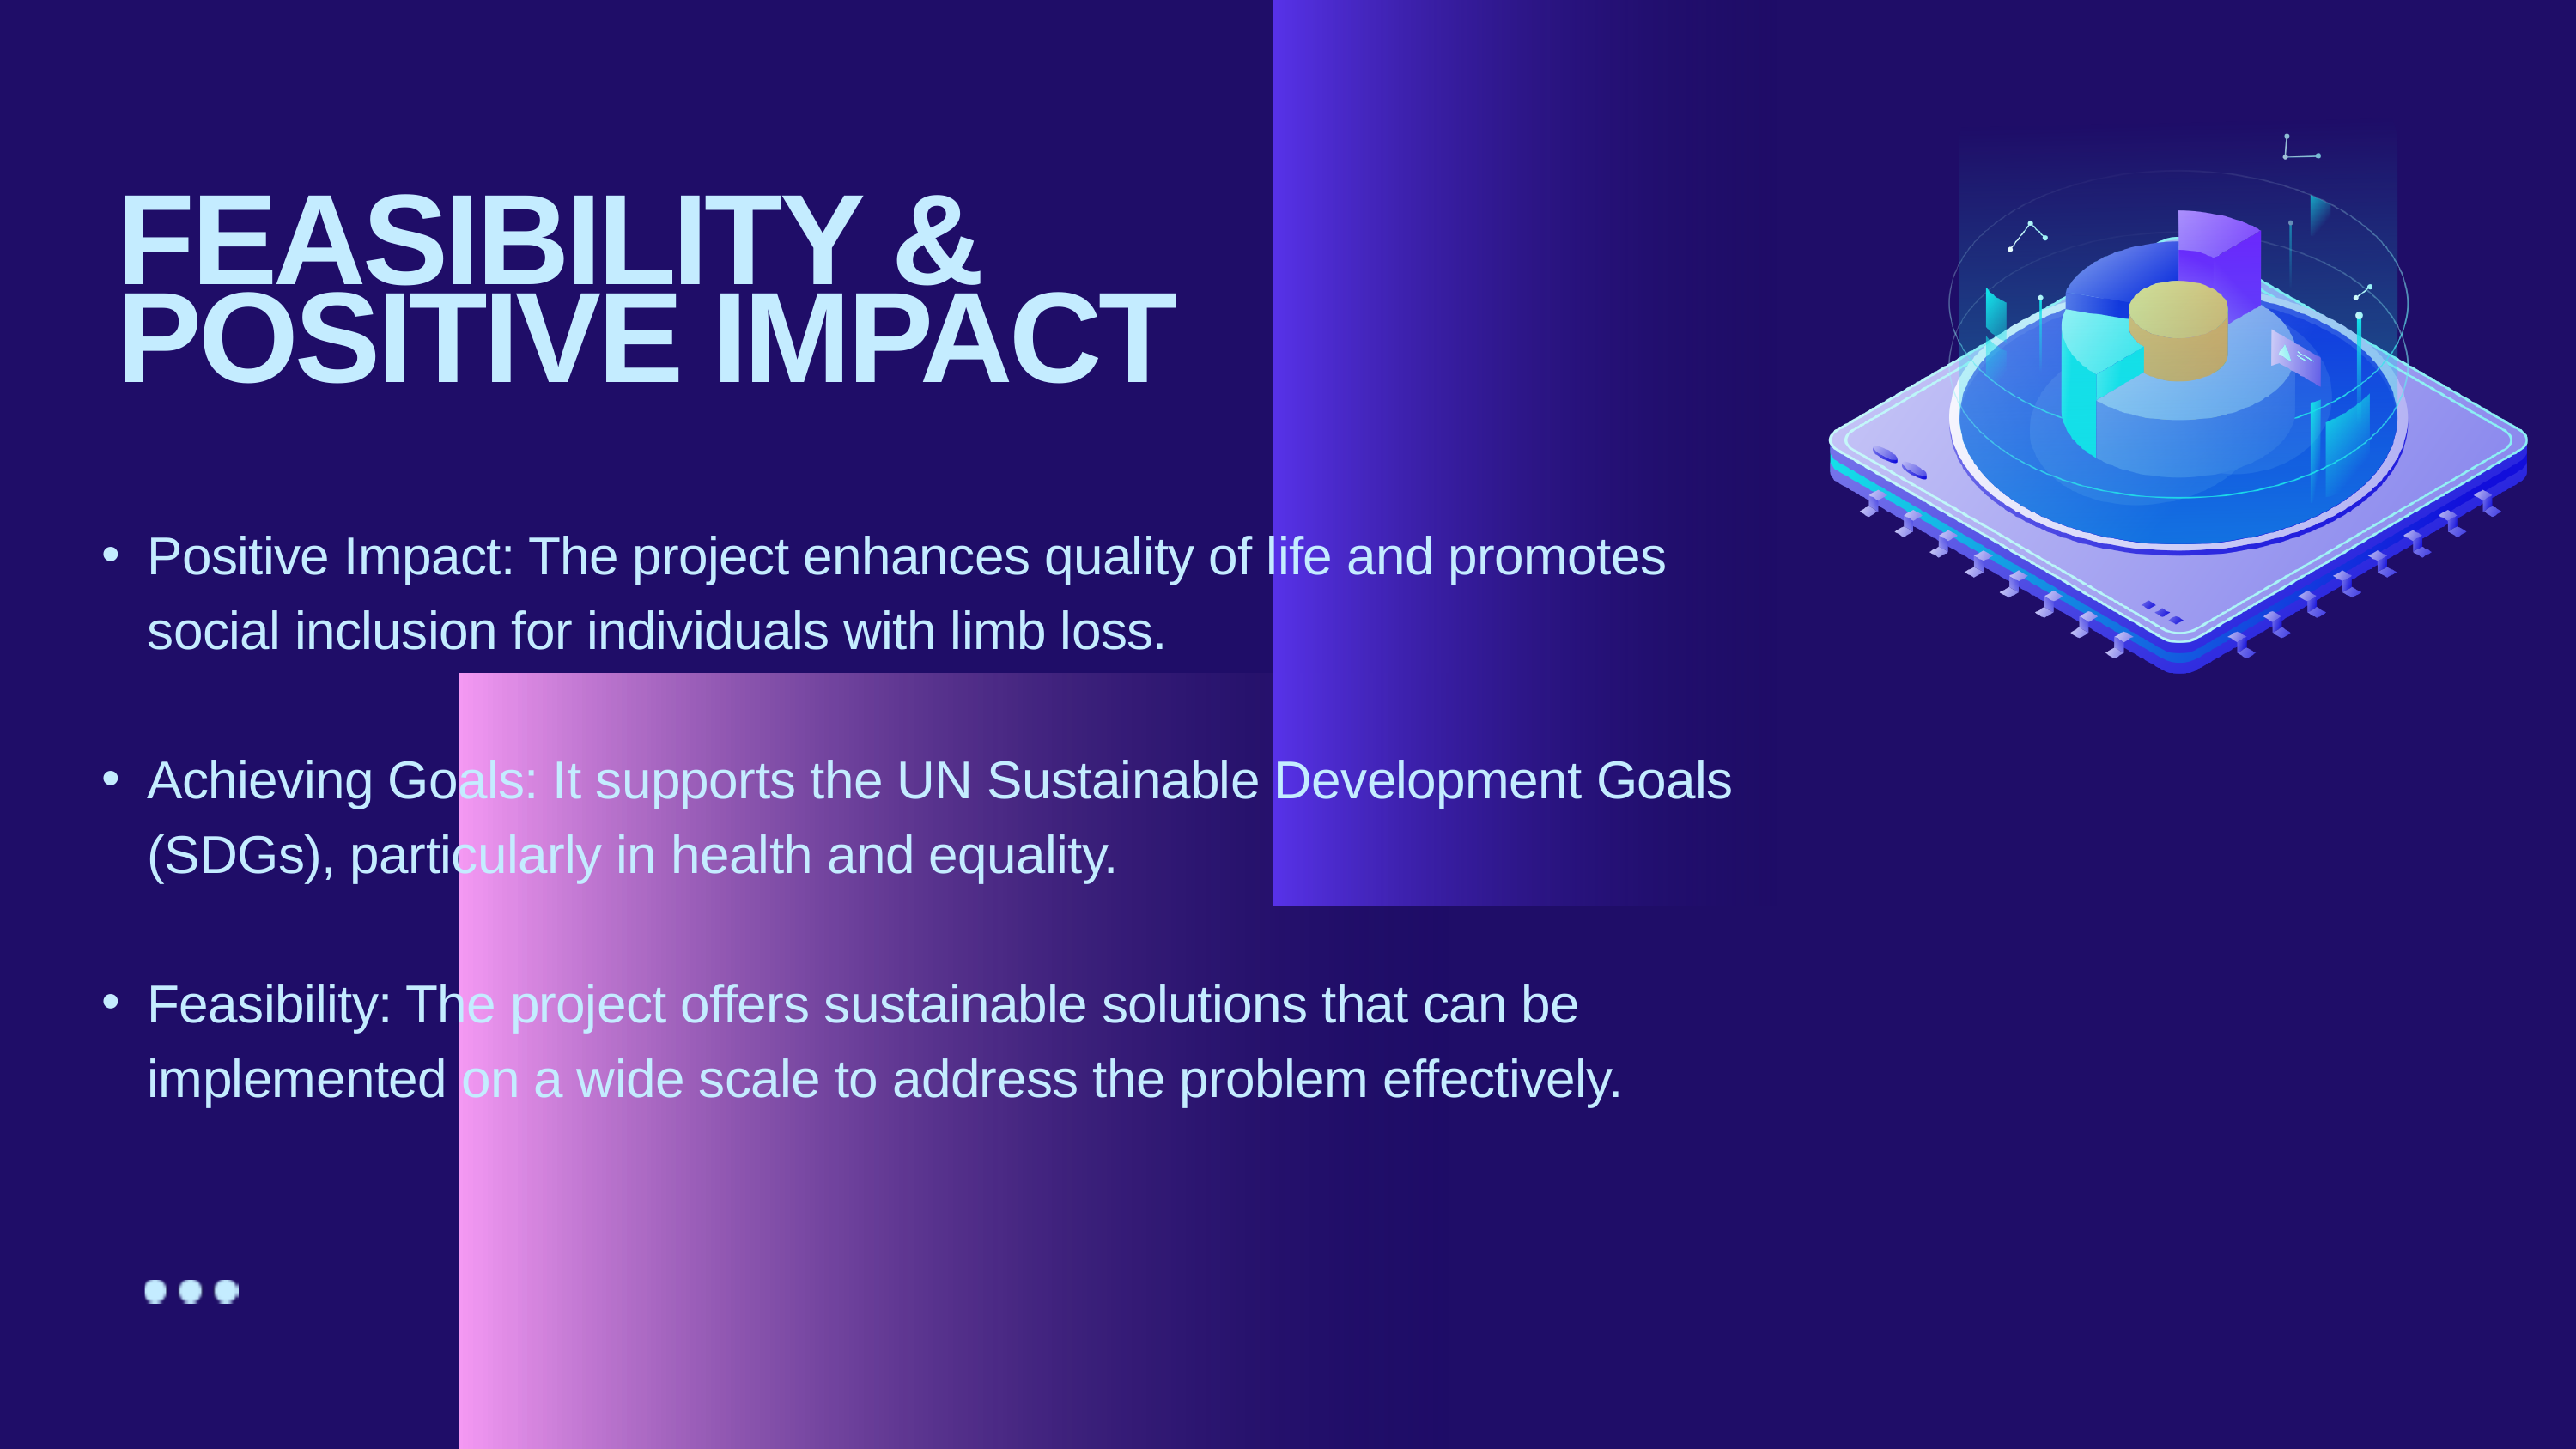

FEASIBILITY & POSITIVE IMPACT
Positive Impact: The project enhances quality of life and promotes social inclusion for individuals with limb loss.

Achieving Goals: It supports the UN Sustainable Development Goals (SDGs), particularly in health and equality.

Feasibility: The project offers sustainable solutions that can be implemented on a wide scale to address the problem effectively.